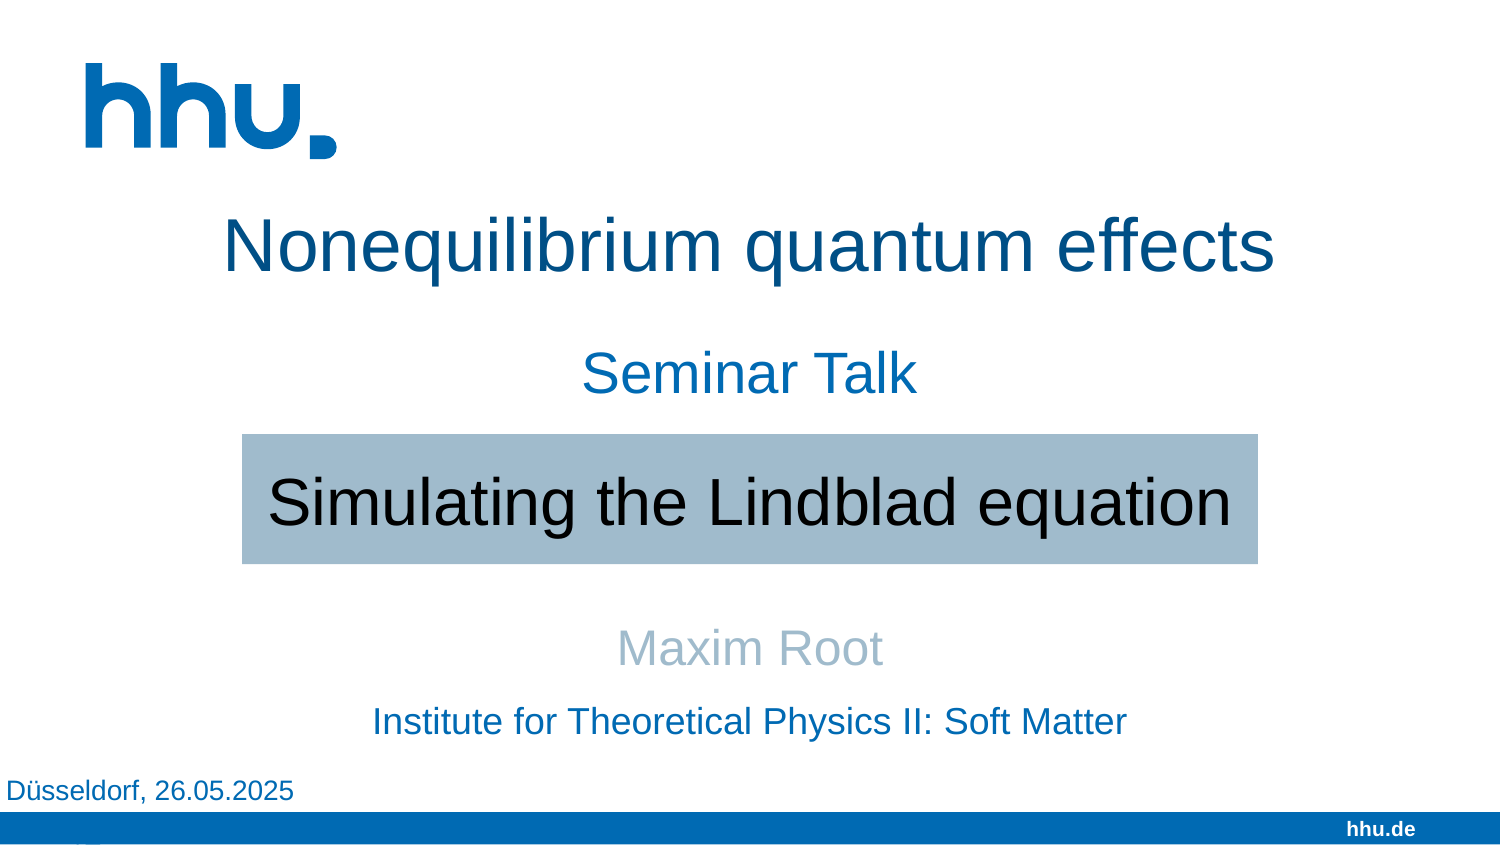

Nonequilibrium quantum effects
Seminar Talk
Simulating the Lindblad equation
Maxim Root
Institute for Theoretical Physics II: Soft Matter
Düsseldorf, 26.05.2025